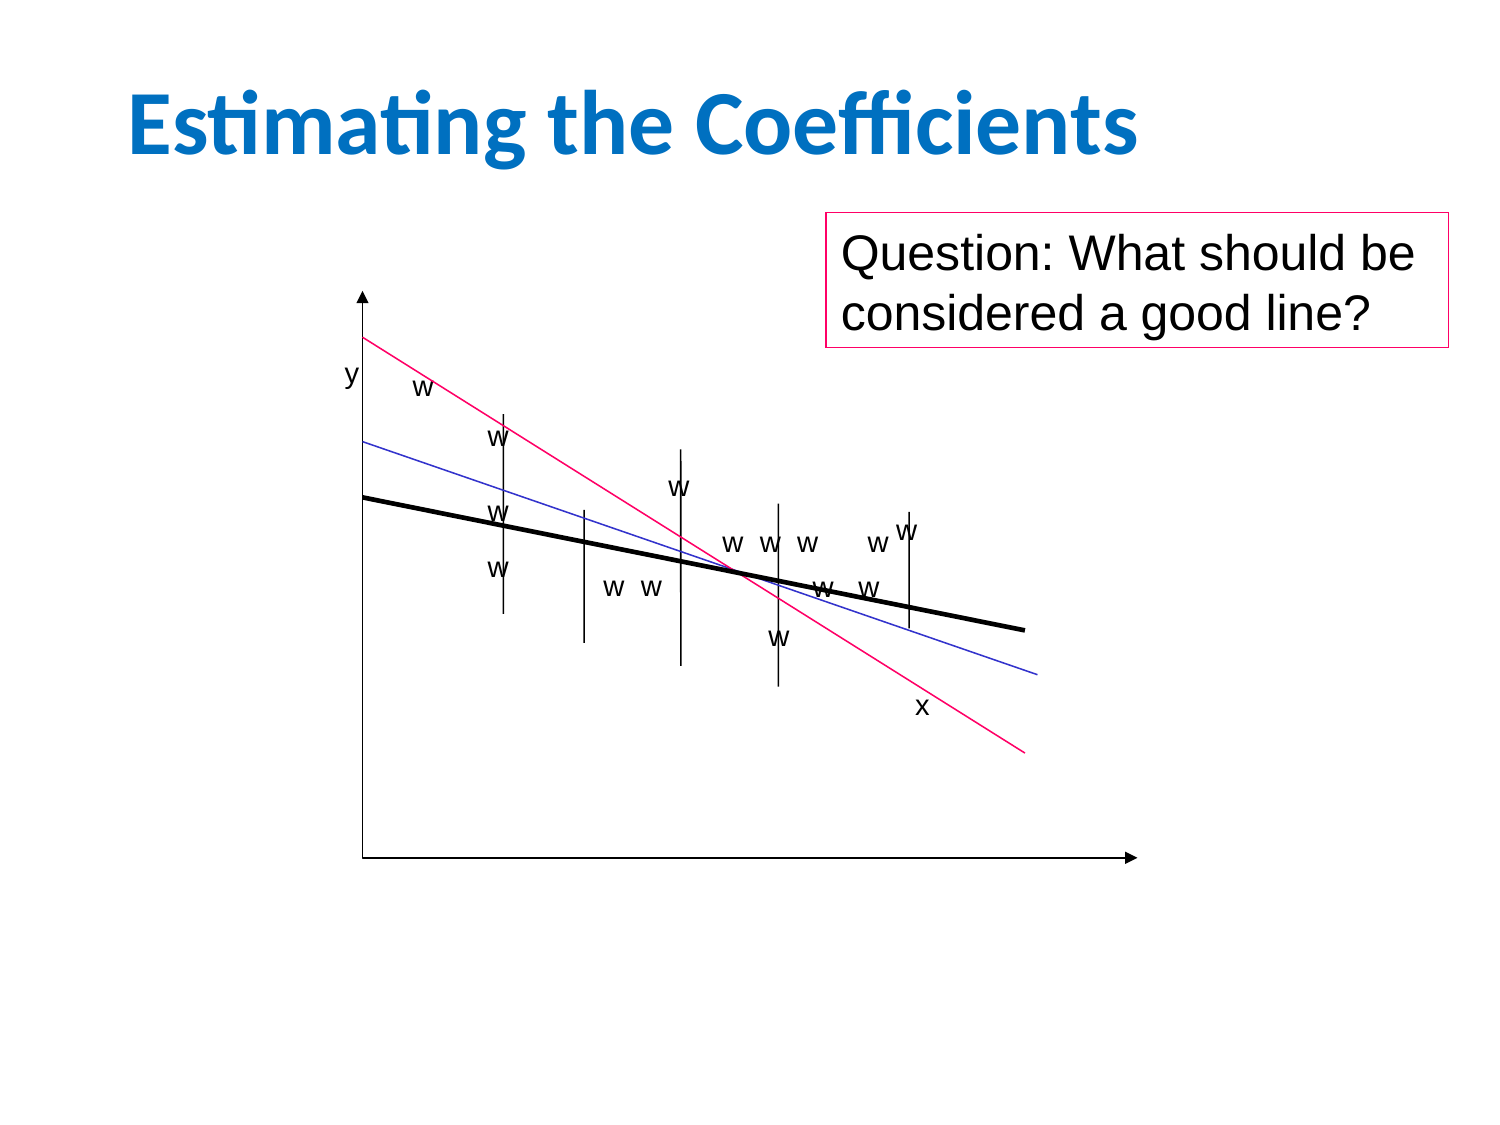

# Estimating the Coefficients
Question: What should be
considered a good line?

y
w
w

w
w

w

w  w  w      w
w
w  w
w   w
w
x